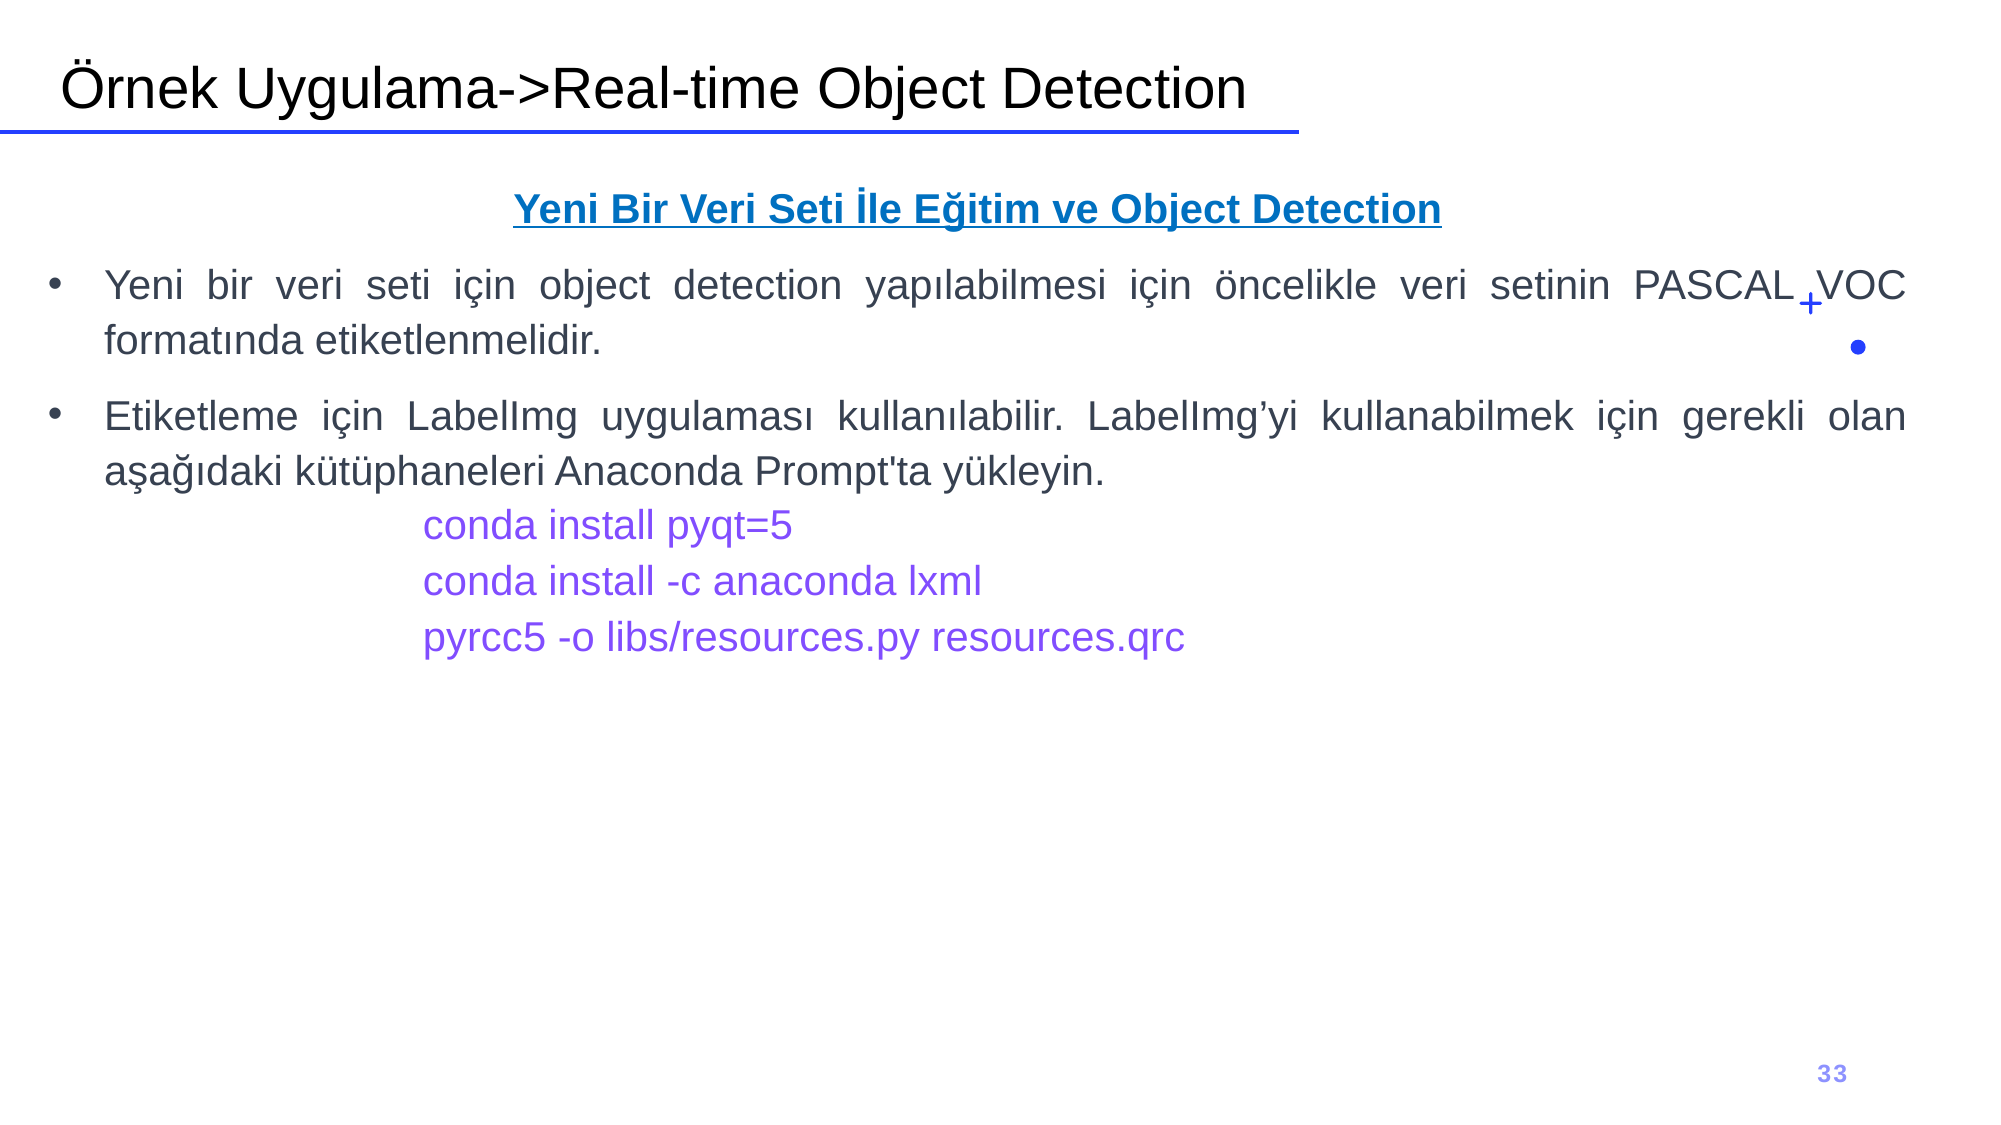

# Örnek Uygulama->Real-time Object Detection
Yeni Bir Veri Seti İle Eğitim ve Object Detection
Yeni bir veri seti için object detection yapılabilmesi için öncelikle veri setinin PASCAL VOC formatında etiketlenmelidir.
Etiketleme için LabelImg uygulaması kullanılabilir. LabelImg’yi kullanabilmek için gerekli olan aşağıdaki kütüphaneleri Anaconda Prompt'ta yükleyin.
conda install pyqt=5
conda install -c anaconda lxml
pyrcc5 -o libs/resources.py resources.qrc

33